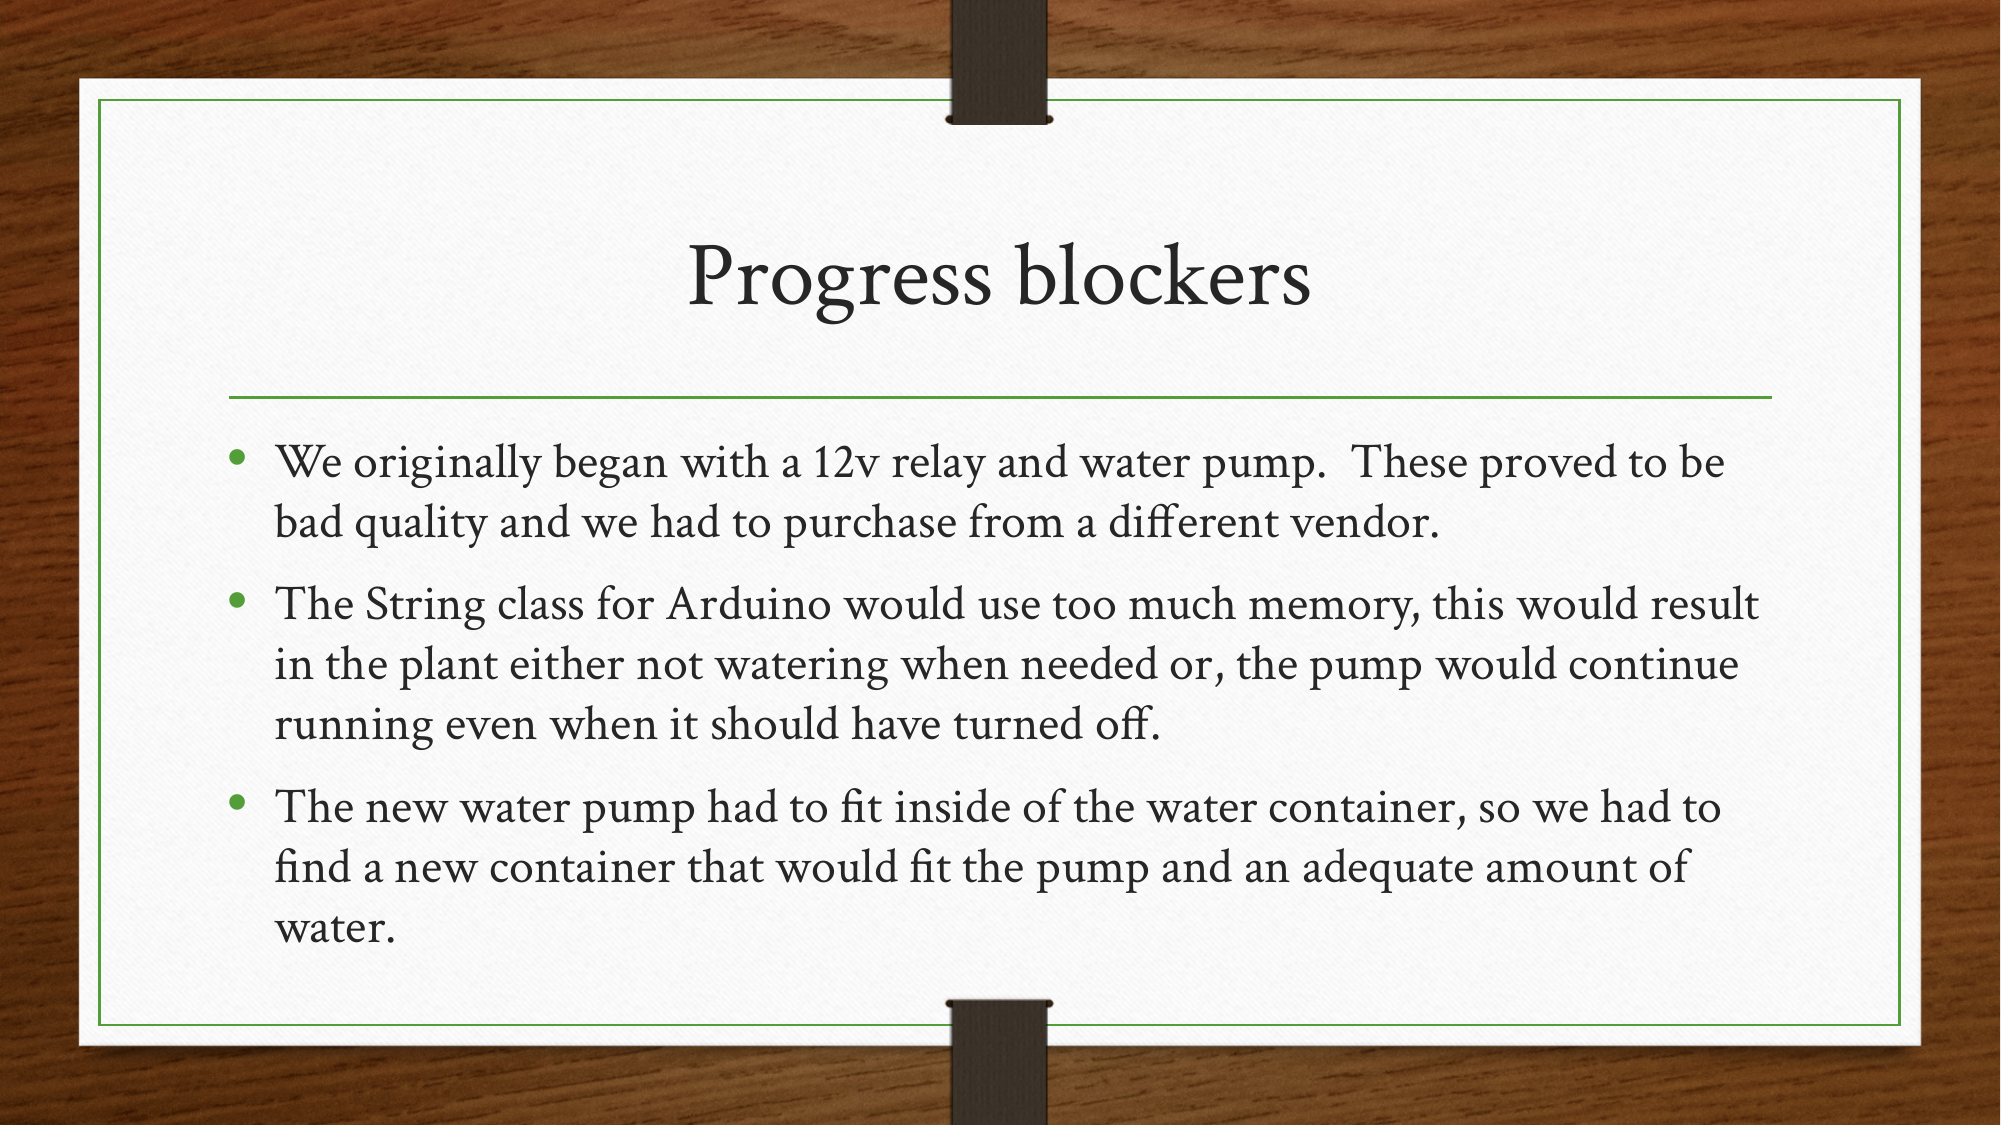

# Progress blockers
We originally began with a 12v relay and water pump.  These proved to be bad quality and we had to purchase from a different vendor.
The String class for Arduino would use too much memory, this would result in the plant either not watering when needed or, the pump would continue running even when it should have turned off.
The new water pump had to fit inside of the water container, so we had to find a new container that would fit the pump and an adequate amount of water.